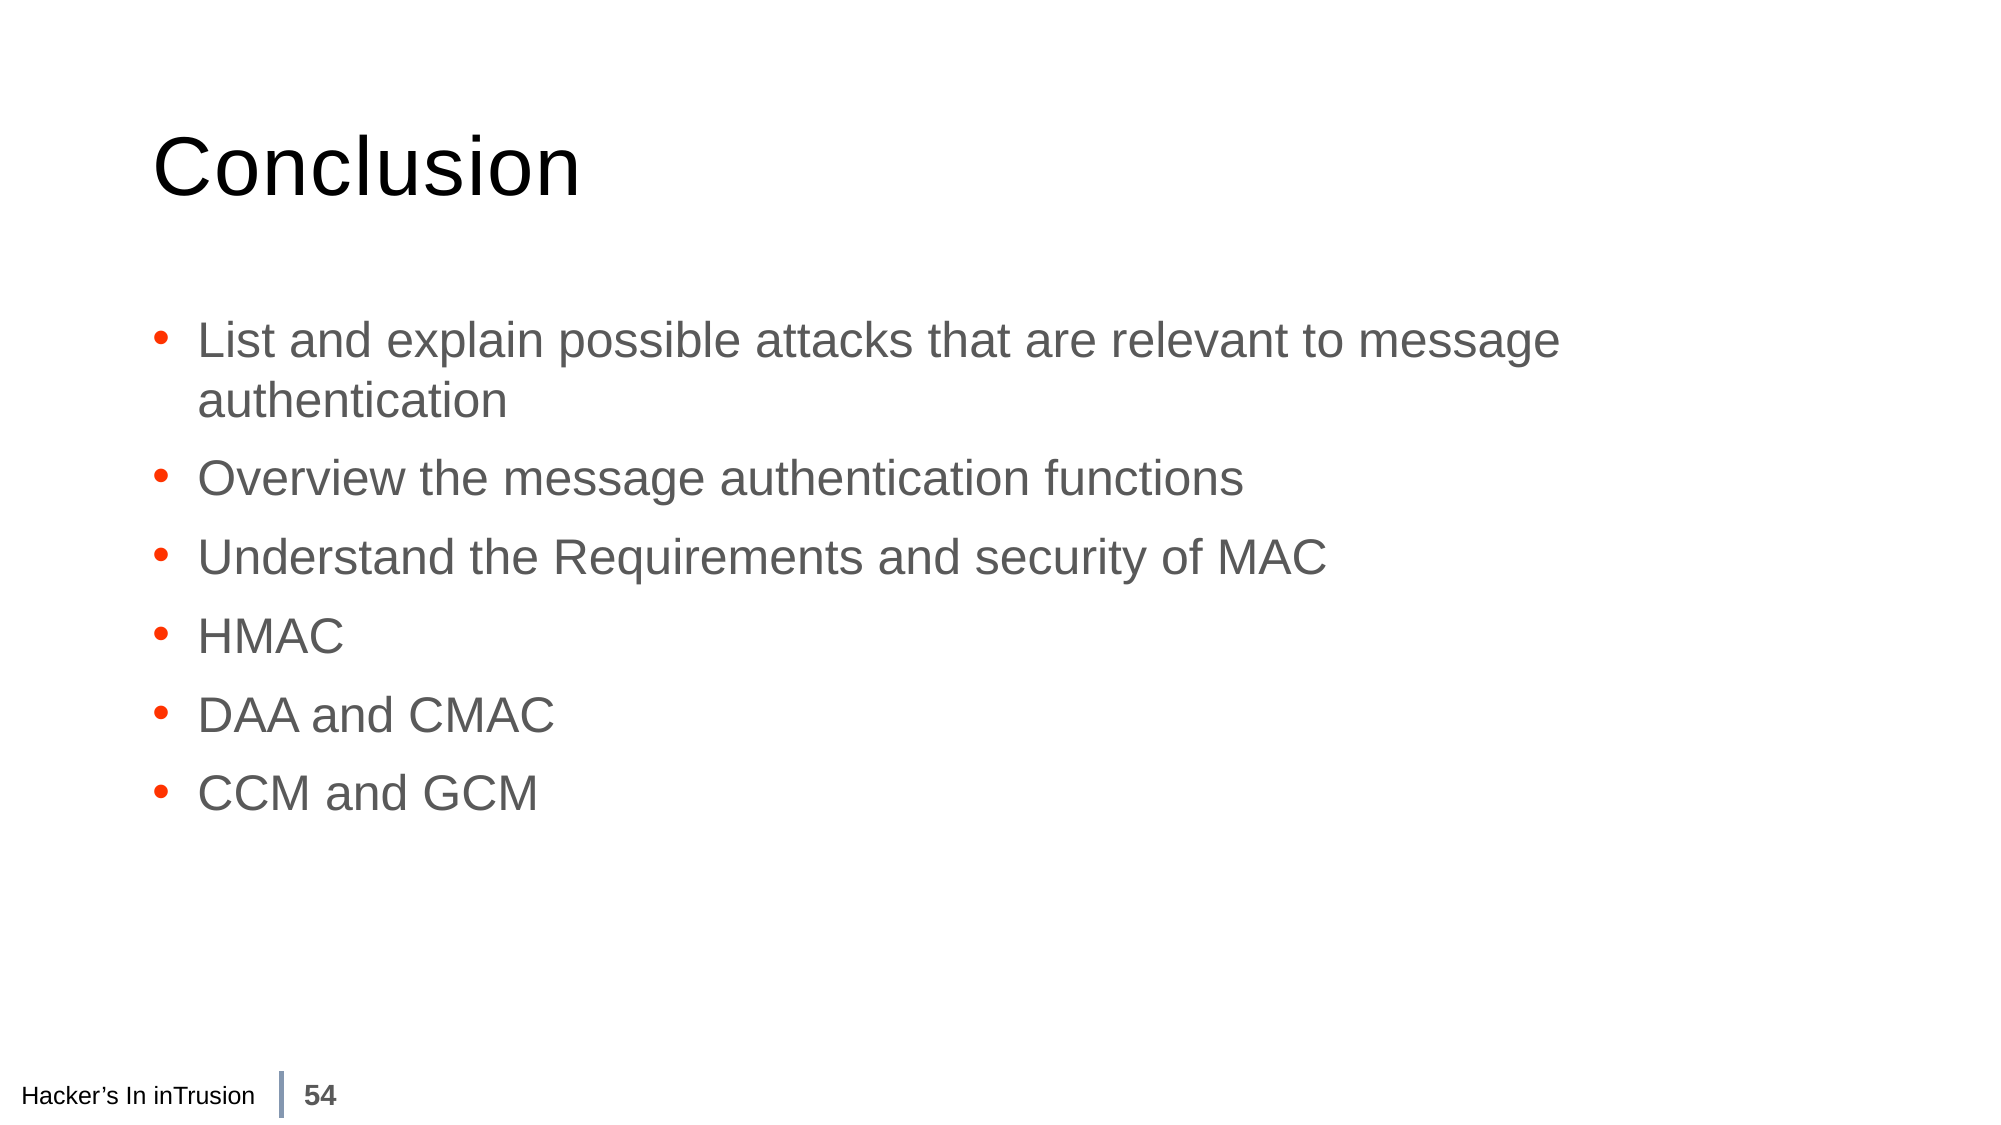

# Conclusion
List and explain possible attacks that are relevant to message authentication
Overview the message authentication functions
Understand the Requirements and security of MAC
HMAC
DAA and CMAC
CCM and GCM